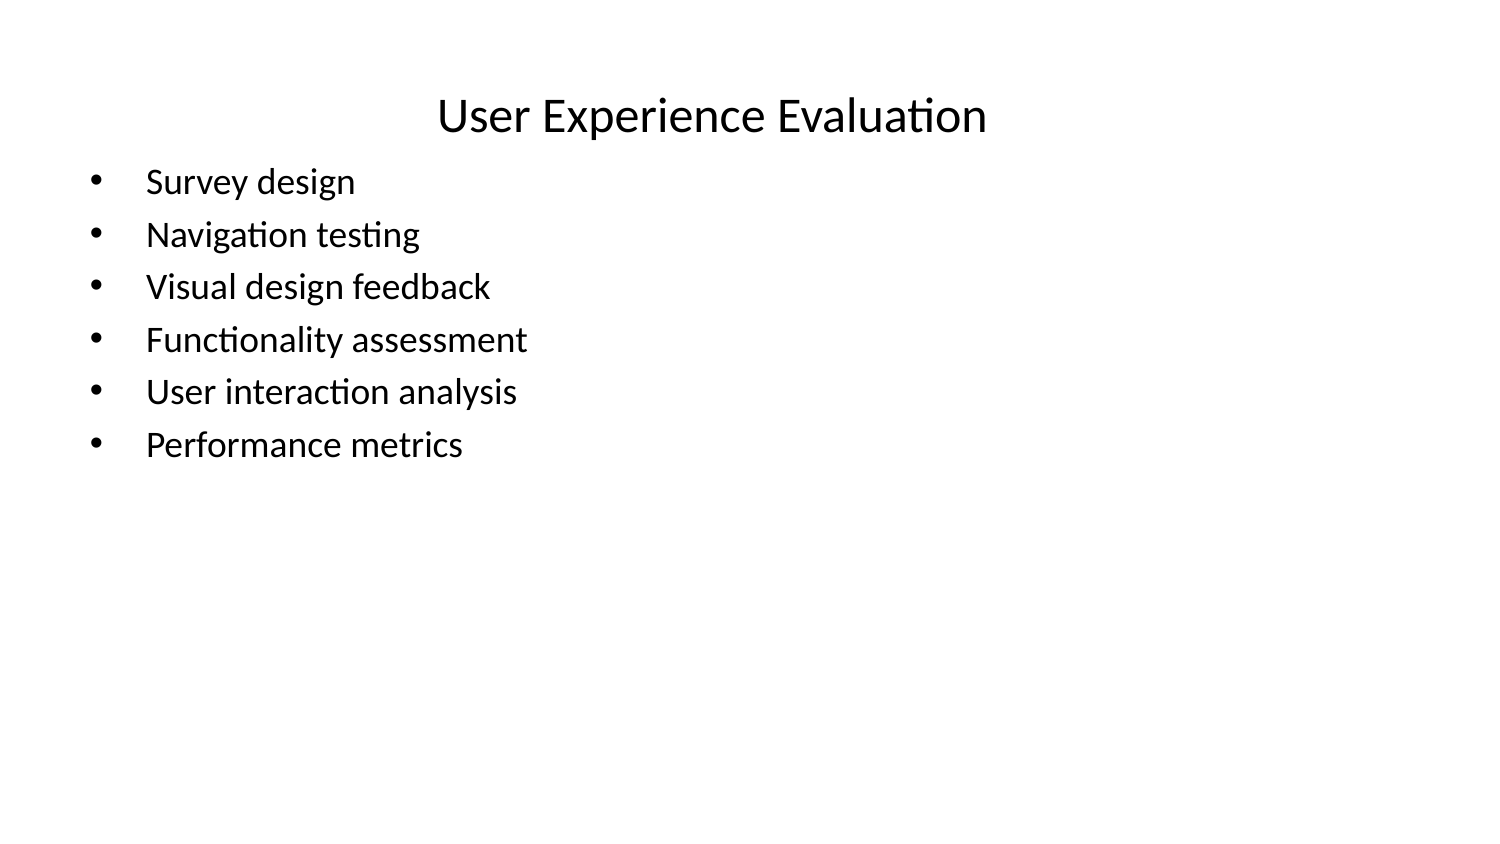

User Experience Evaluation
Survey design
Navigation testing
Visual design feedback
Functionality assessment
User interaction analysis
Performance metrics